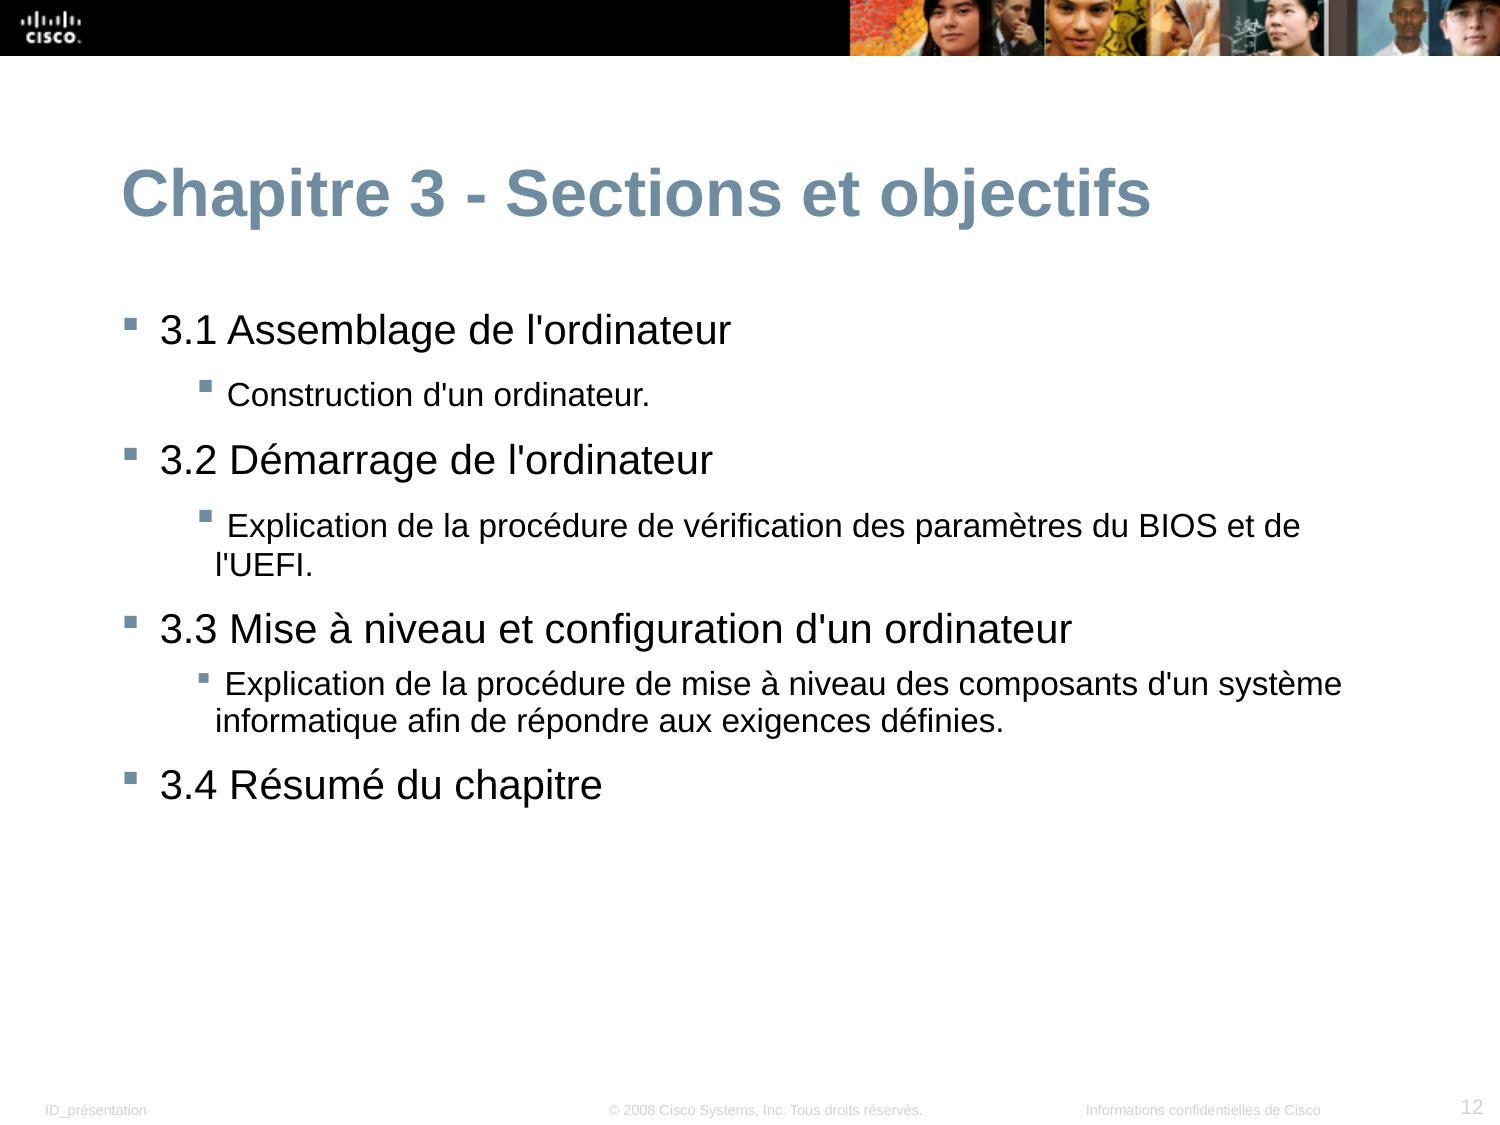

Chapitre 3 - Sections et objectifs
3.1 Assemblage de l'ordinateur
 Construction d'un ordinateur.
3.2 Démarrage de l'ordinateur
 Explication de la procédure de vérification des paramètres du BIOS et de l'UEFI.
3.3 Mise à niveau et configuration d'un ordinateur
 Explication de la procédure de mise à niveau des composants d'un système informatique afin de répondre aux exigences définies.
3.4 Résumé du chapitre